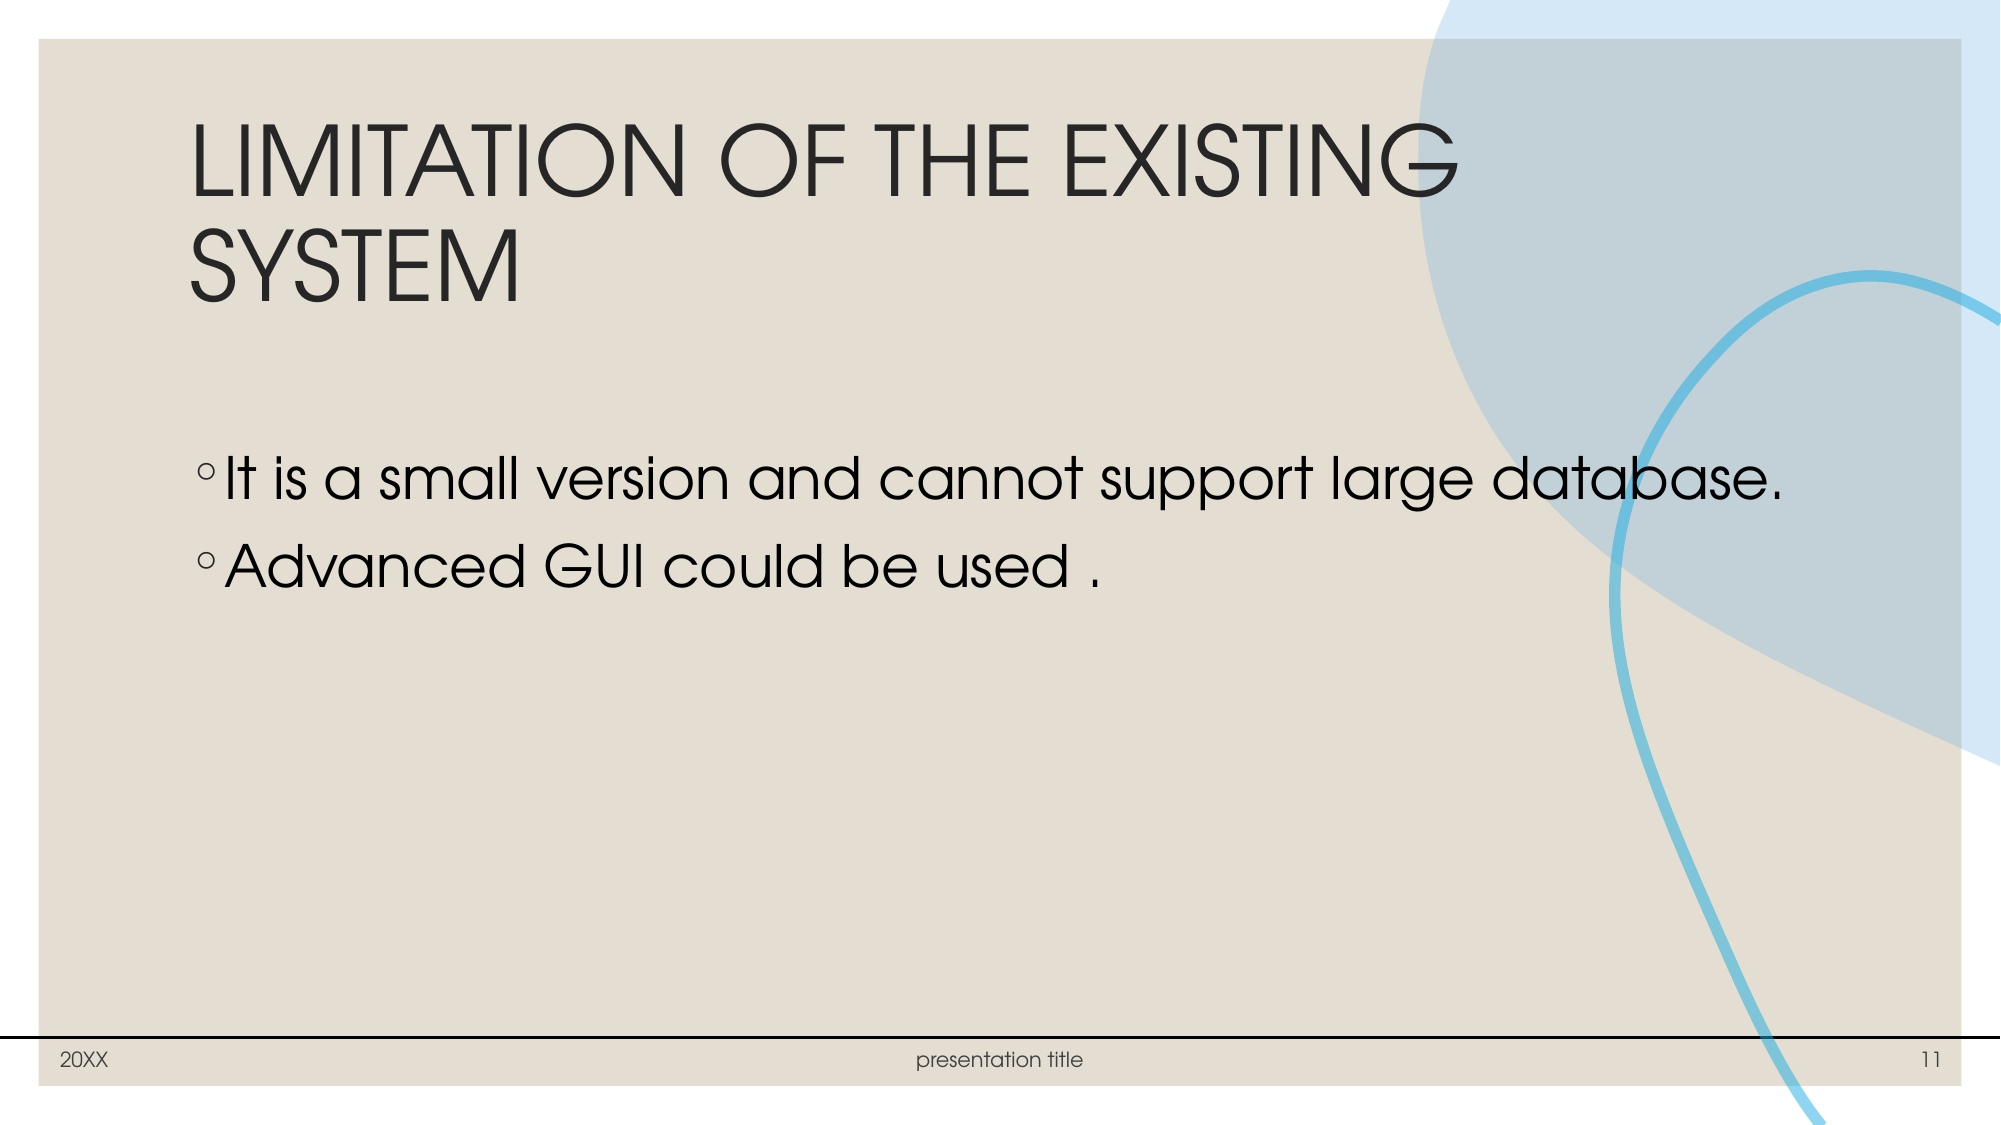

# LIMITATION OF THE EXISTING SYSTEM

It is a small version and cannot support large database.
Advanced GUI could be used .

20XX
presentation title
11